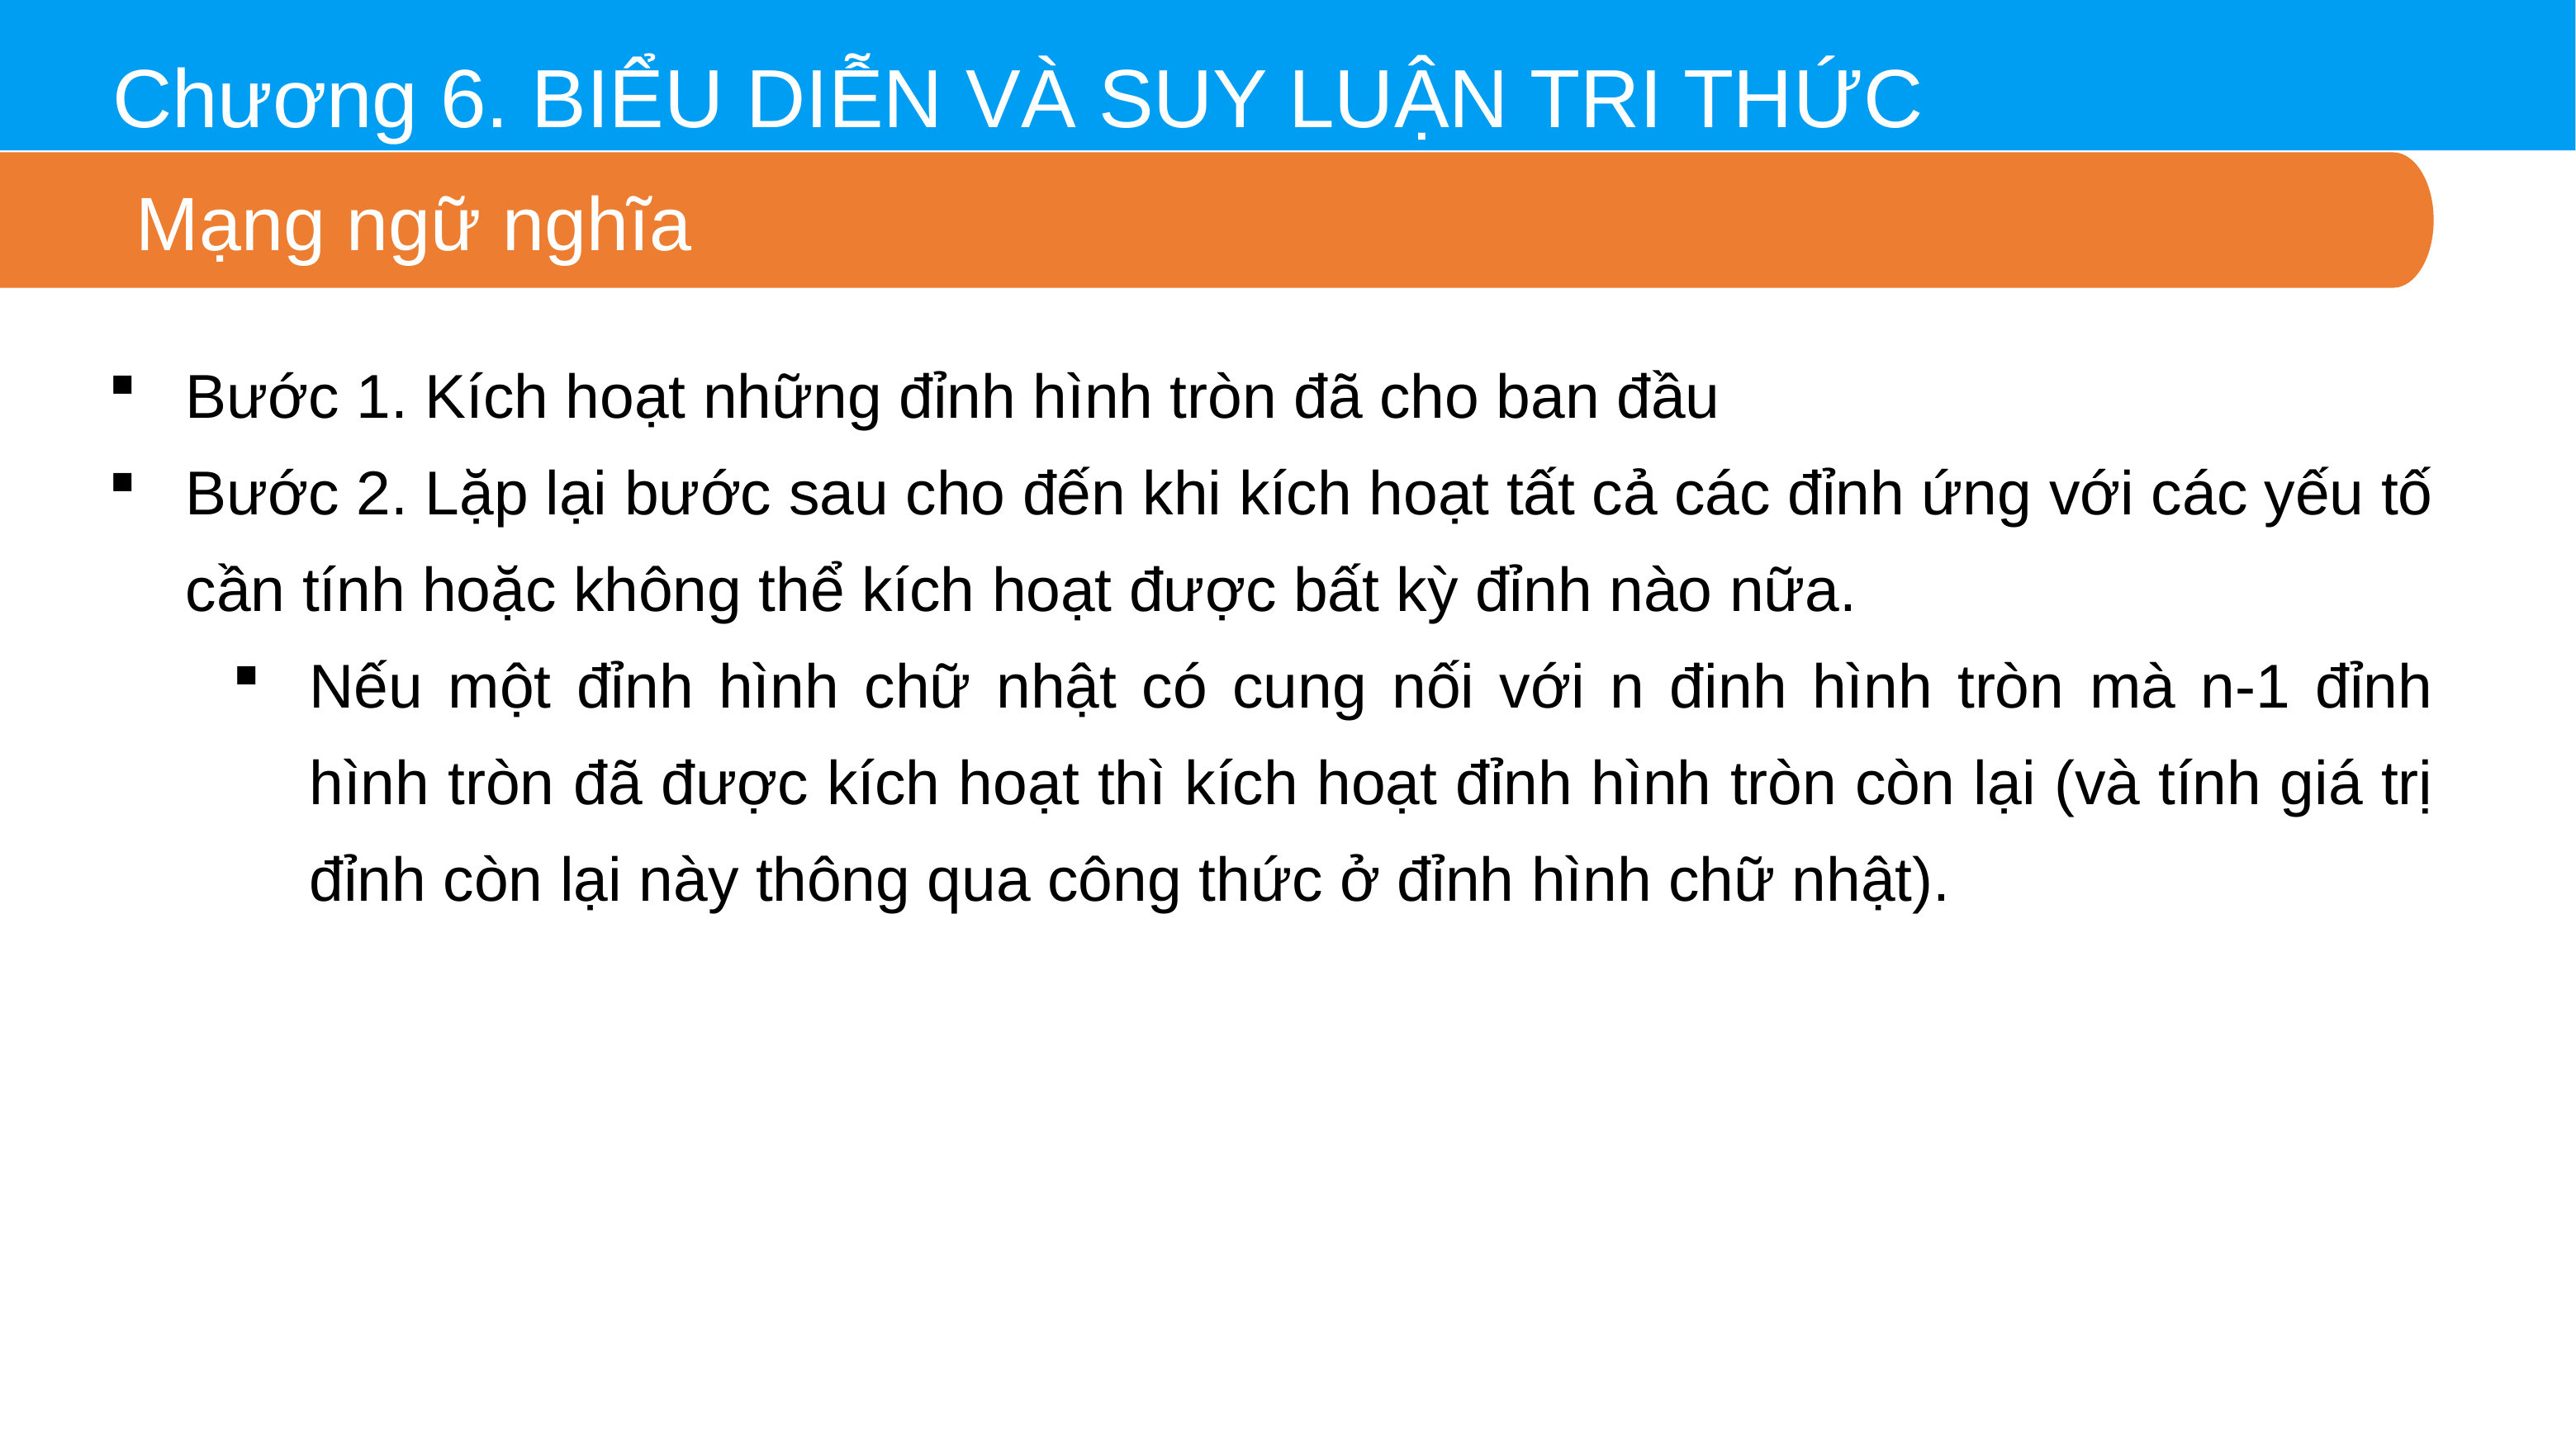

Chương 6. BIỂU DIỄN VÀ SUY LUẬN TRI THỨC
Mạng ngữ nghĩa
Bước 1. Kích hoạt những đỉnh hình tròn đã cho ban đầu
Bước 2. Lặp lại bước sau cho đến khi kích hoạt tất cả các đỉnh ứng với các yếu tố cần tính hoặc không thể kích hoạt được bất kỳ đỉnh nào nữa.
Nếu một đỉnh hình chữ nhật có cung nối với n đinh hình tròn mà n-1 đỉnh hình tròn đã được kích hoạt thì kích hoạt đỉnh hình tròn còn lại (và tính giá trị đỉnh còn lại này thông qua công thức ở đỉnh hình chữ nhật).